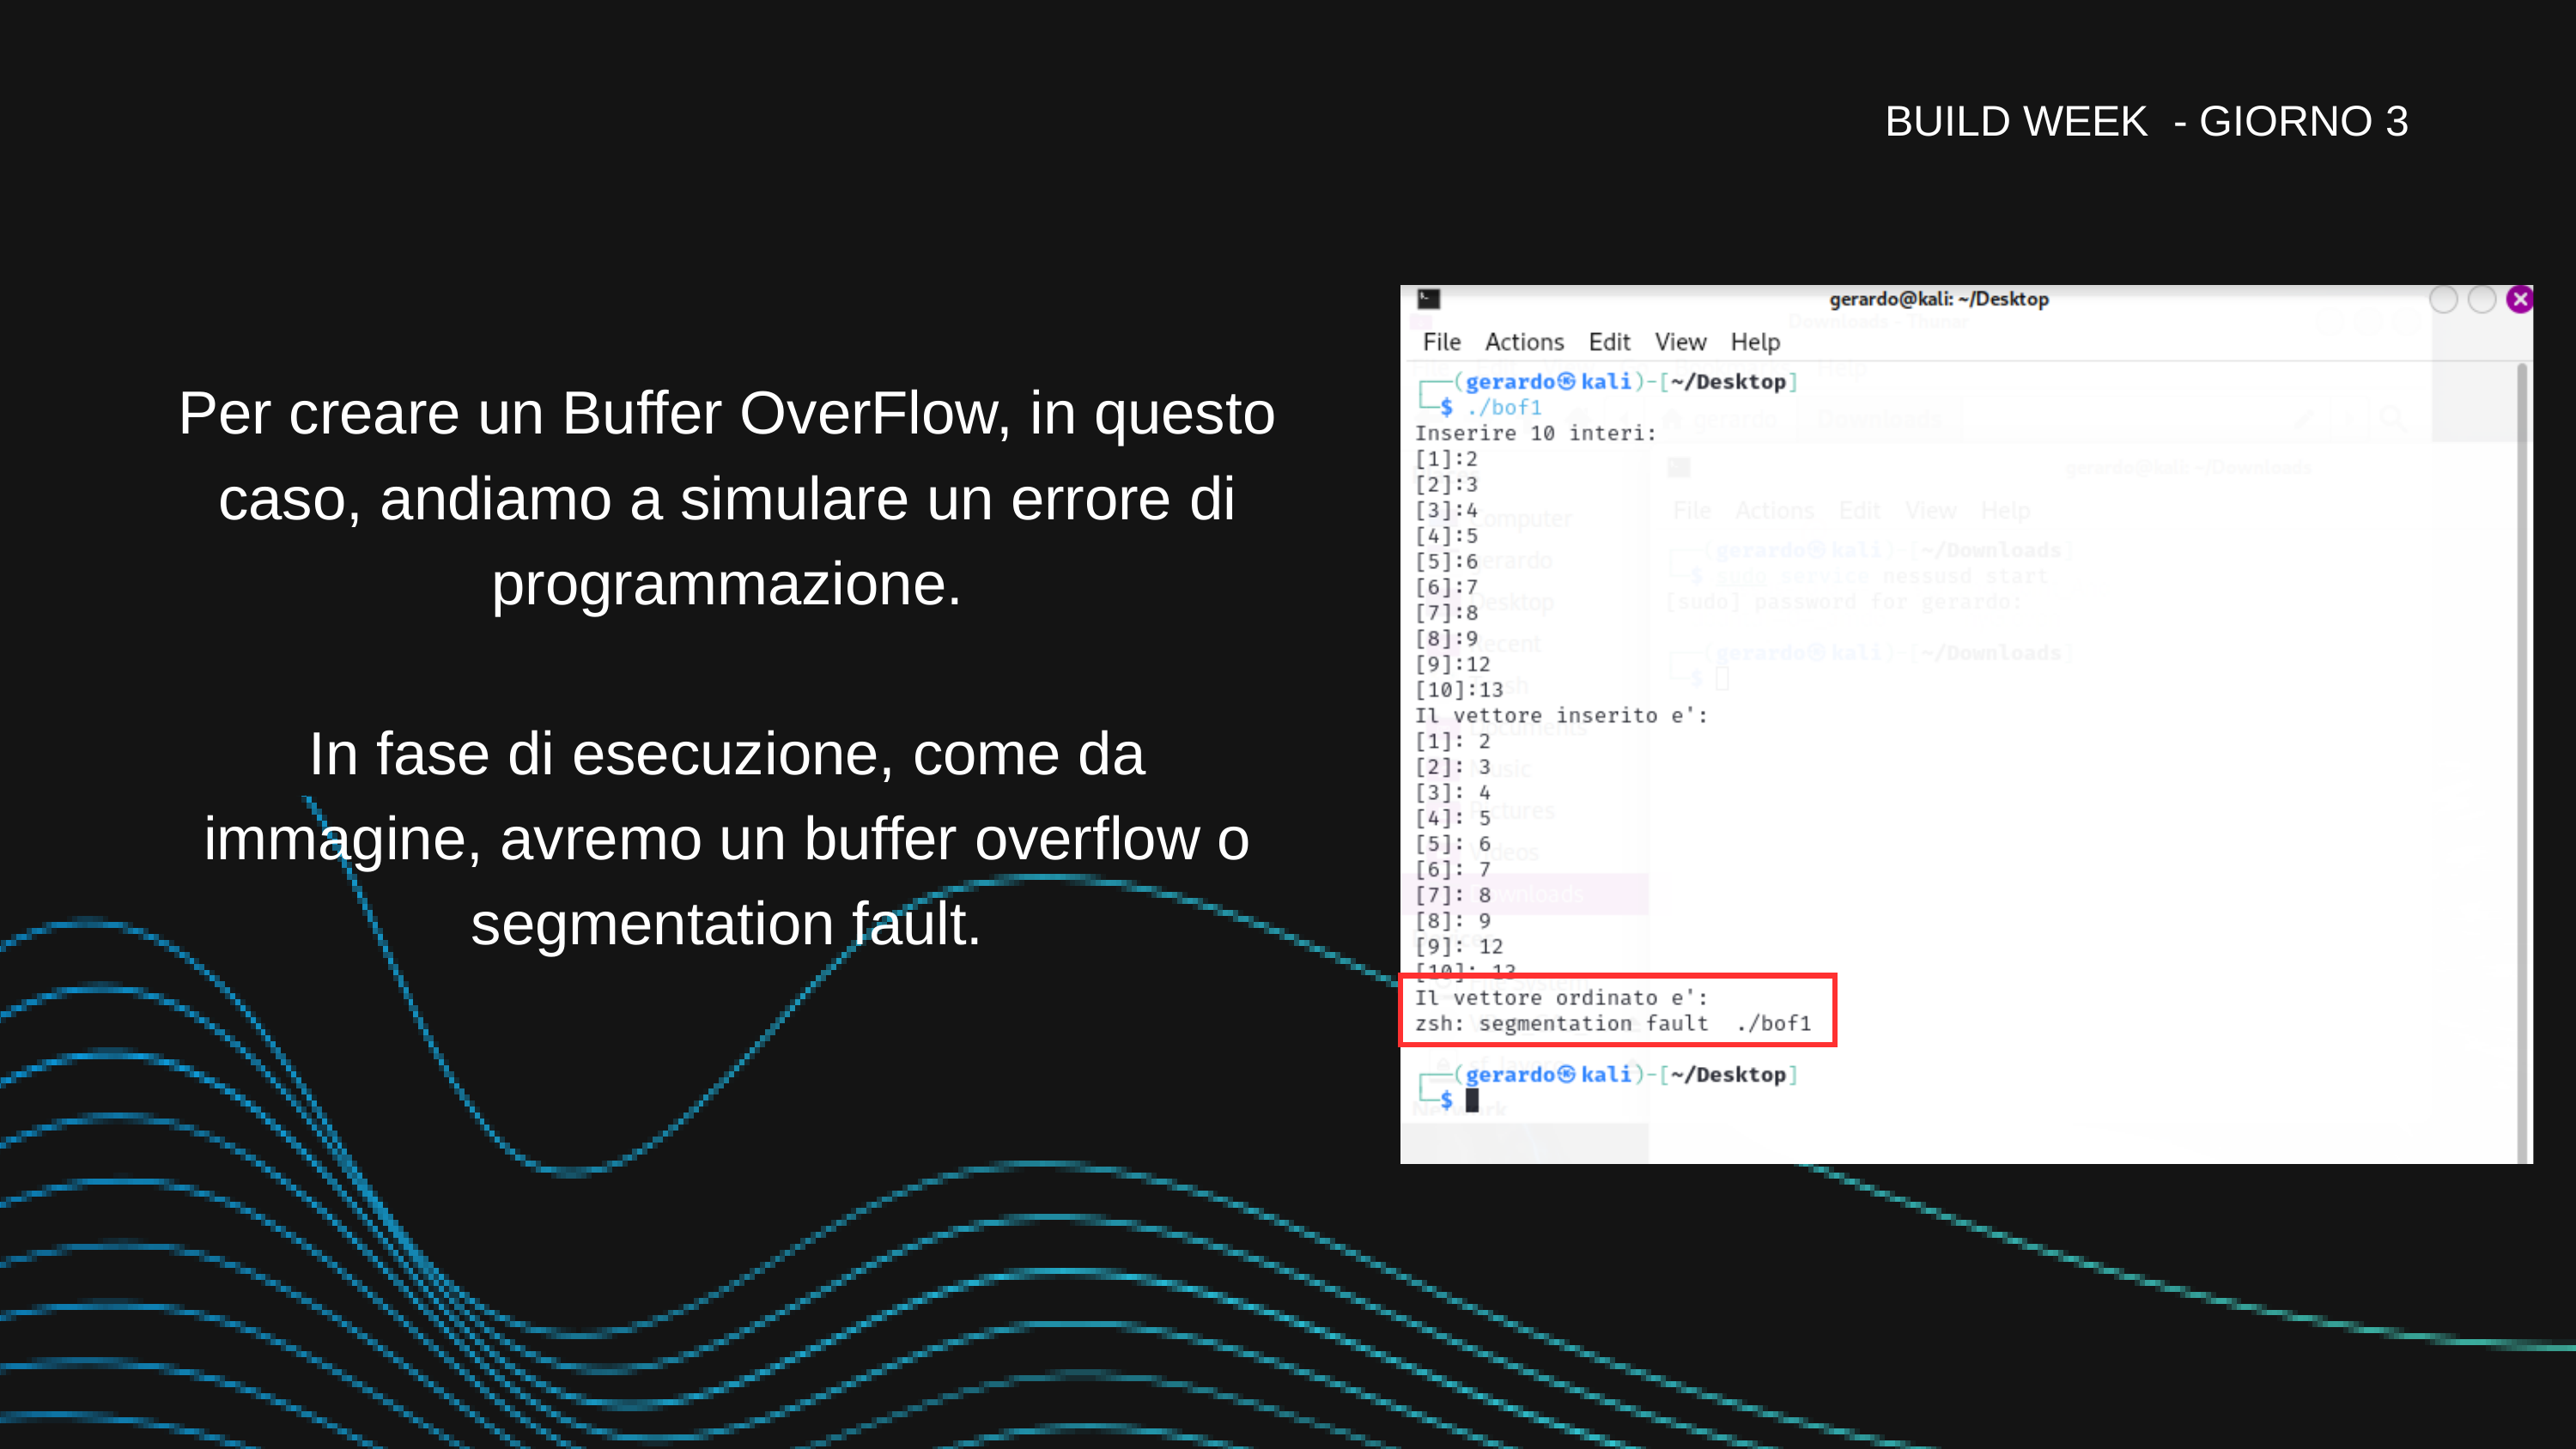

BUILD WEEK  - GIORNO 3

Per creare un Buffer OverFlow, in questo caso, andiamo a simulare un errore di programmazione.

In fase di esecuzione, come da immagine, avremo un buffer overflow o segmentation fault.